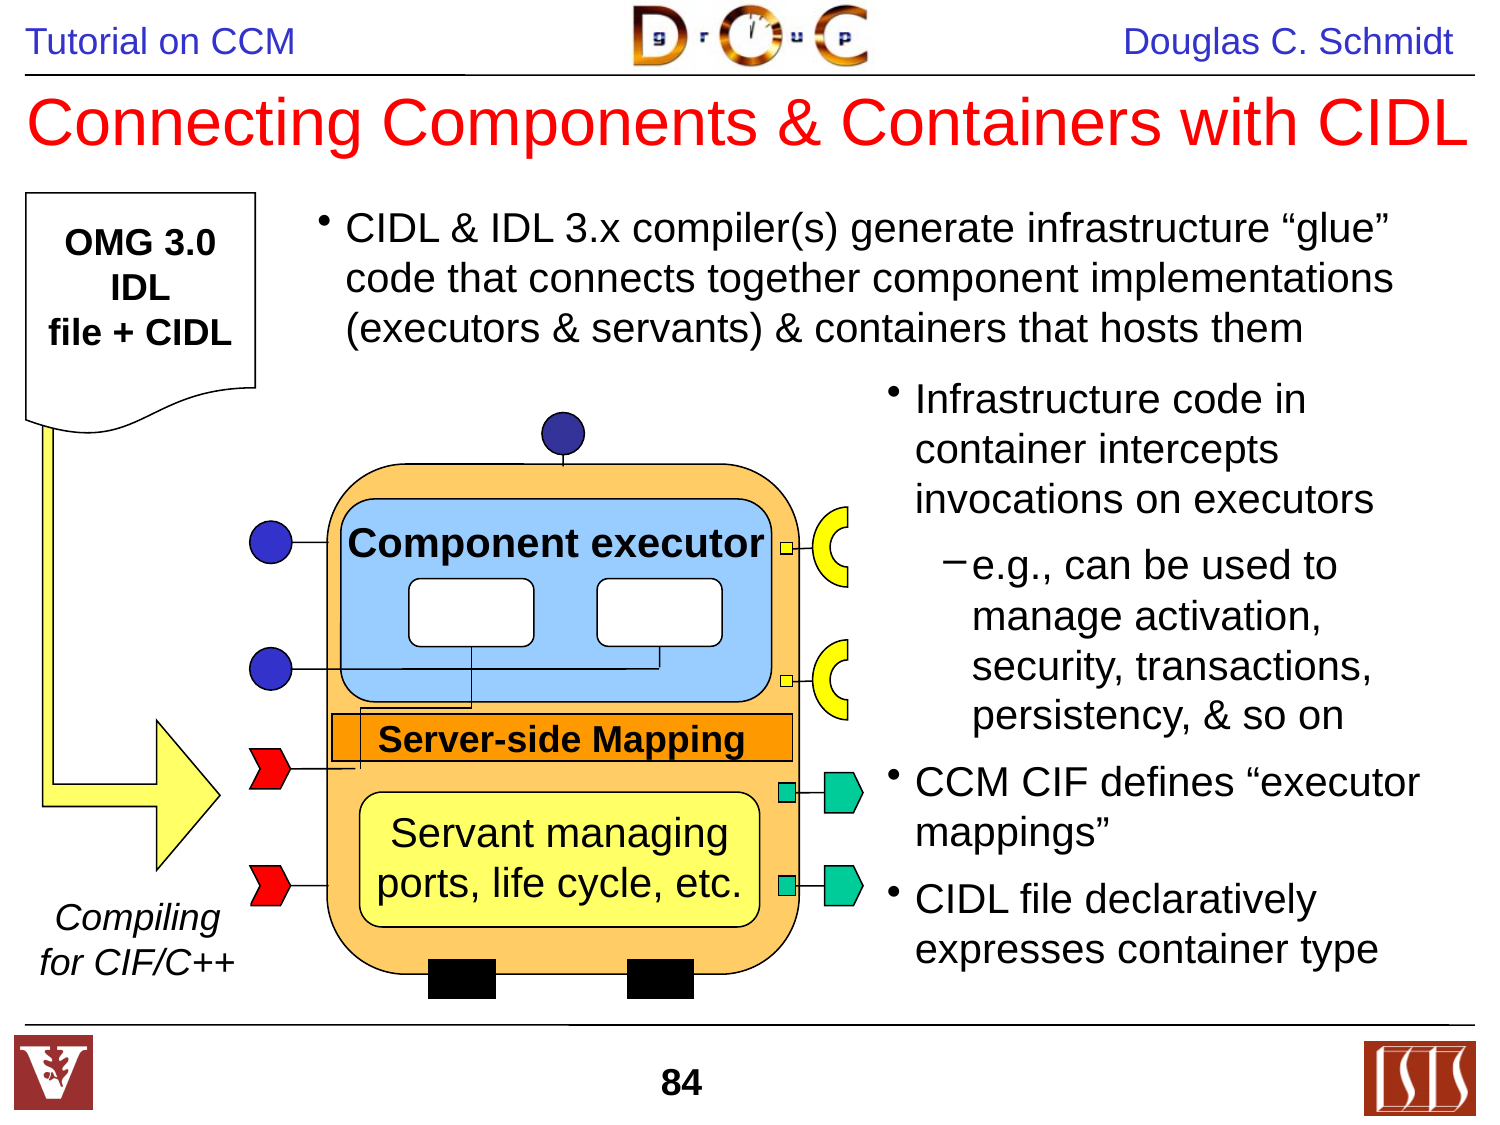

# Connecting Components & Containers with CIDL

OMG 3.0 IDL
file + CIDL

CIDL & IDL 3.x compiler(s) generate infrastructure “glue” code that connects together component implementations (executors & servants) & containers that hosts them
Infrastructure code in container intercepts invocations on executors
e.g., can be used to manage activation, security, transactions, persistency, & so on
CCM CIF defines “executor mappings”
CIDL file declaratively expresses container type

Component executor

Server-side Mapping

Servant managing
ports, life cycle, etc.

Compiling
for CIF/C++